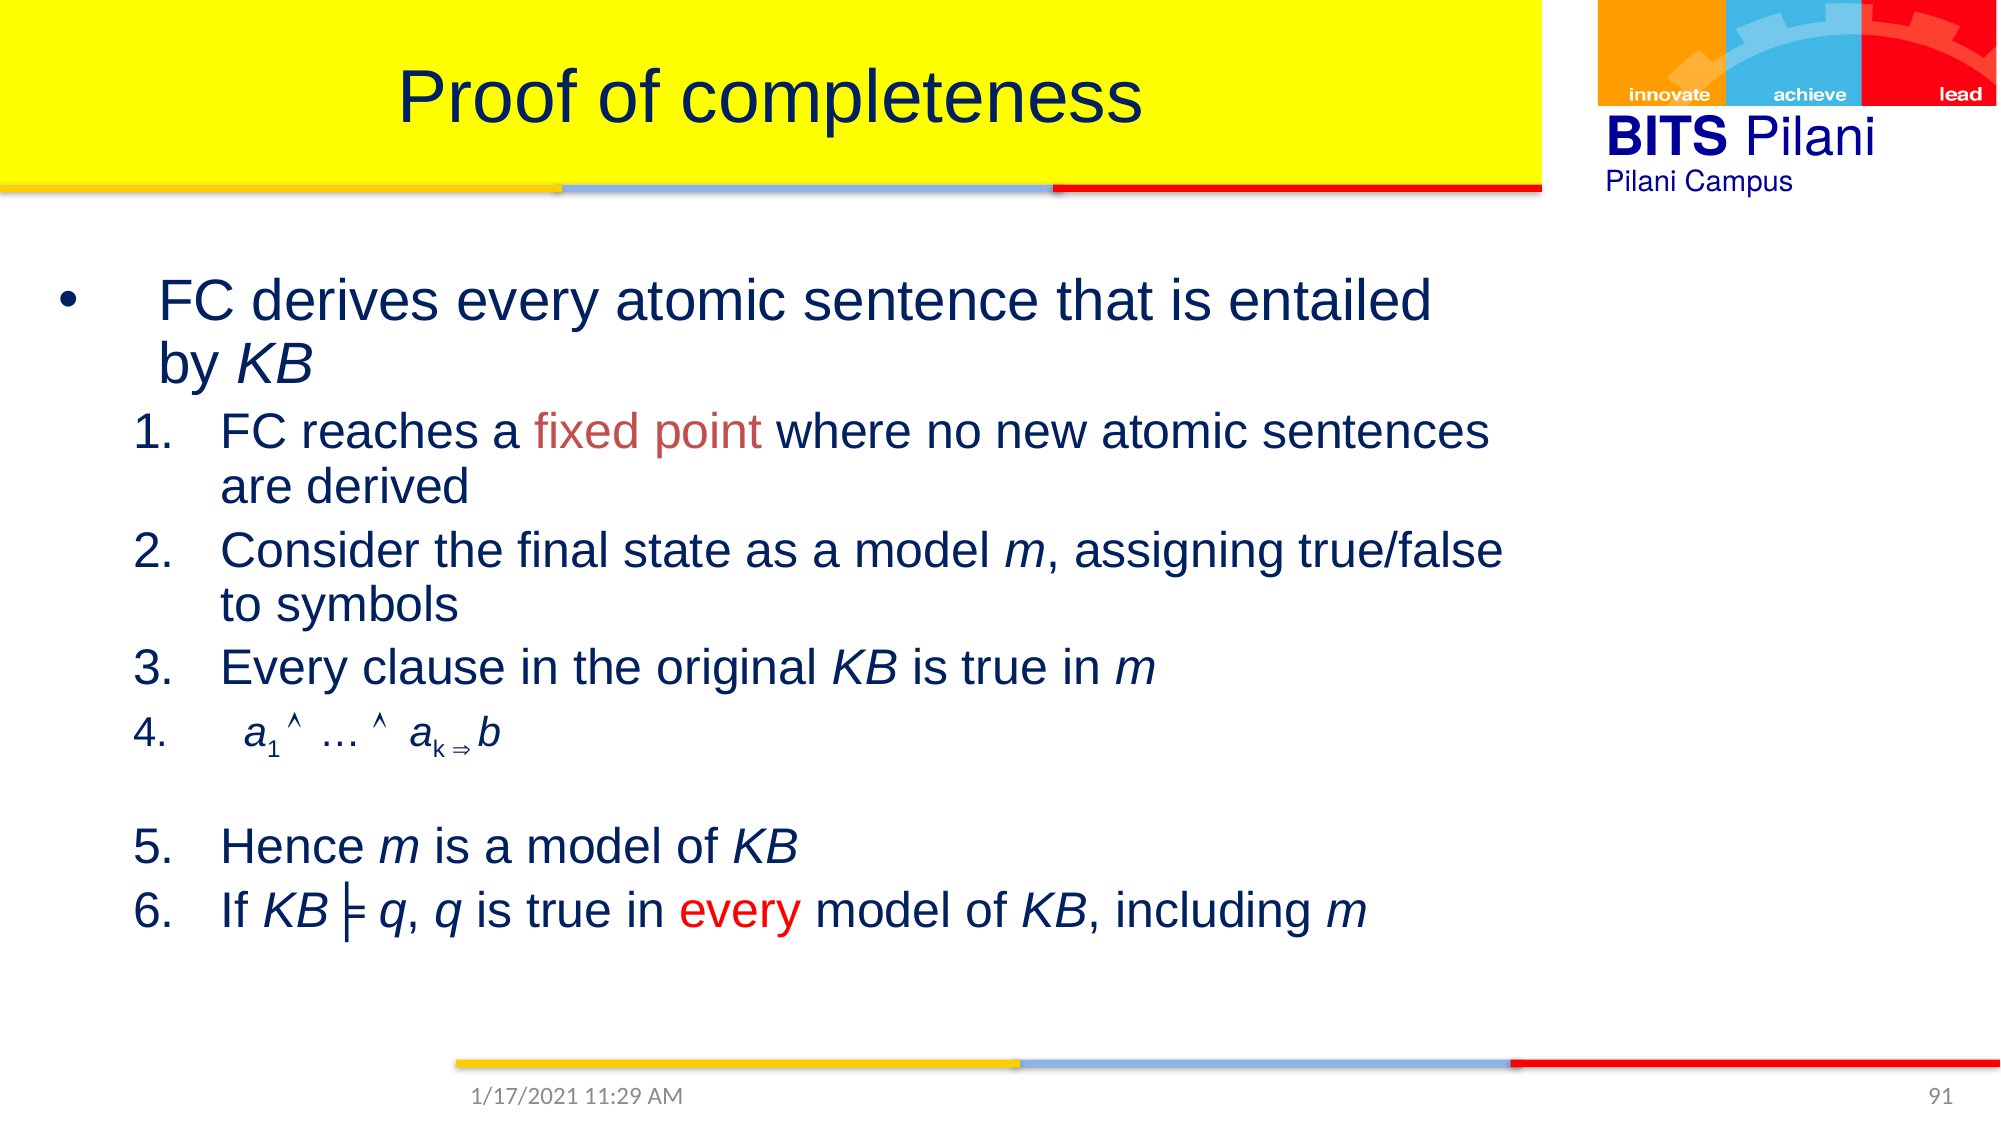

# Proof of completeness
FC derives every atomic sentence that is entailed by KB
FC reaches a fixed point where no new atomic sentences are derived
Consider the final state as a model m, assigning true/false to symbols
Every clause in the original KB is true in m
  a1 ∧  … ∧  ak ⇒ b

Hence m is a model of KB
If KB╞ q, q is true in every model of KB, including m
1/17/2021 11:29 AM
91